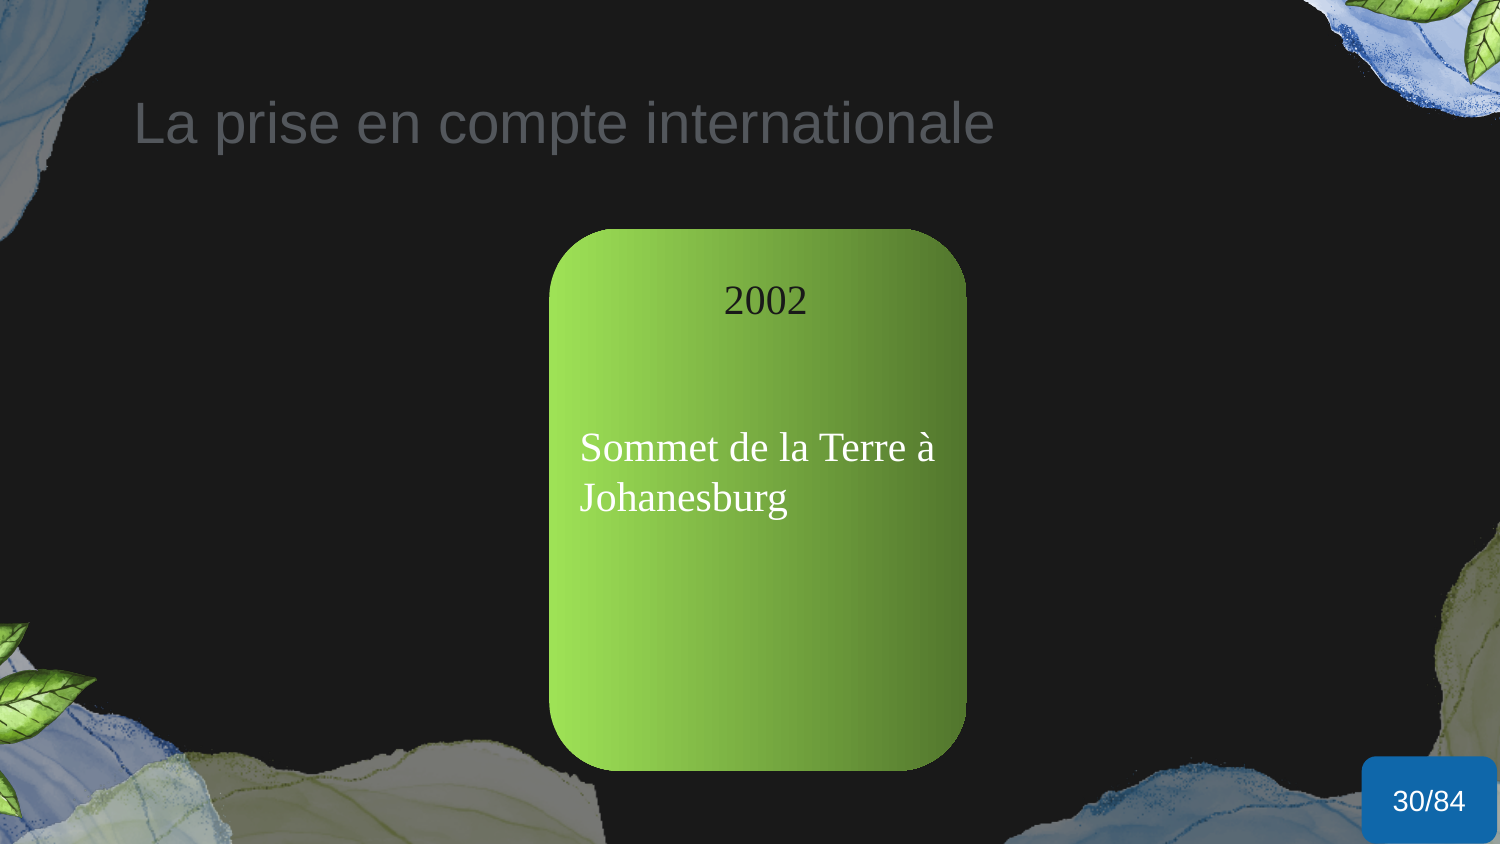

# La prise en compte internationale

1971
2002

Sommet de la Terre à Johanesburg
30/84